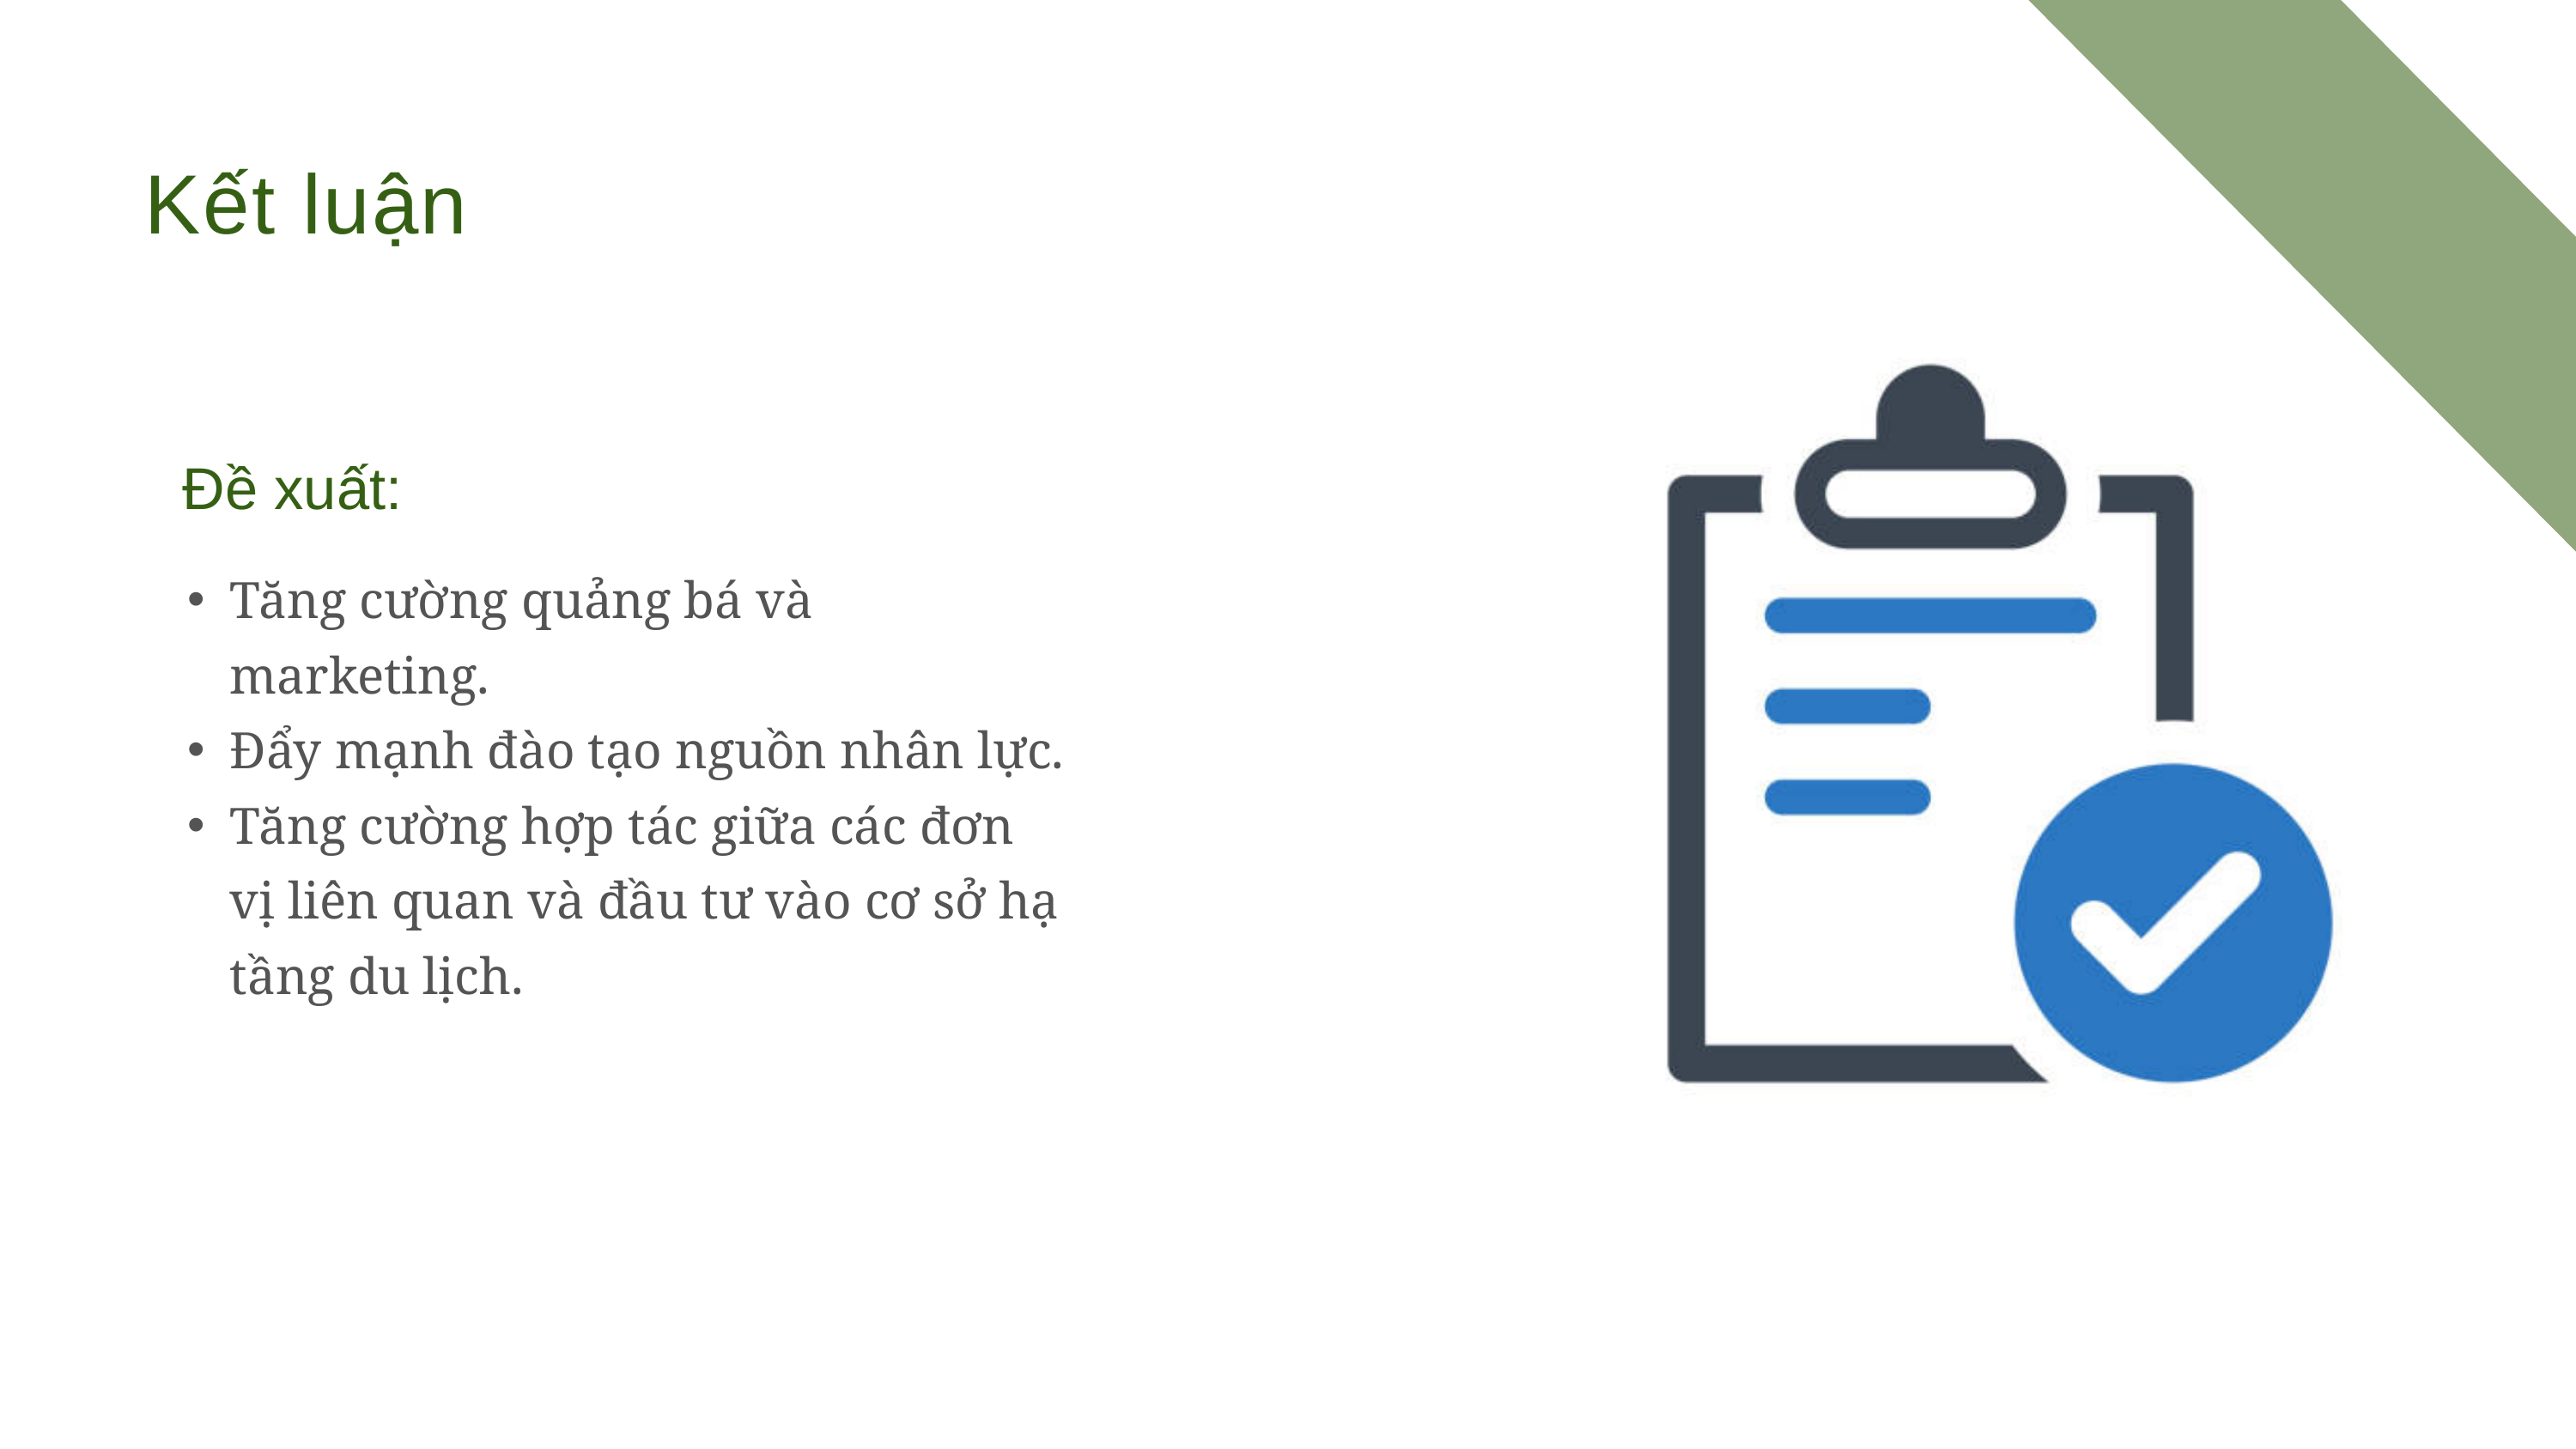

Kết luận

Đề xuất:
Tăng cường quảng bá và marketing.
Đẩy mạnh đào tạo nguồn nhân lực.
Tăng cường hợp tác giữa các đơn vị liên quan và đầu tư vào cơ sở hạ tầng du lịch.